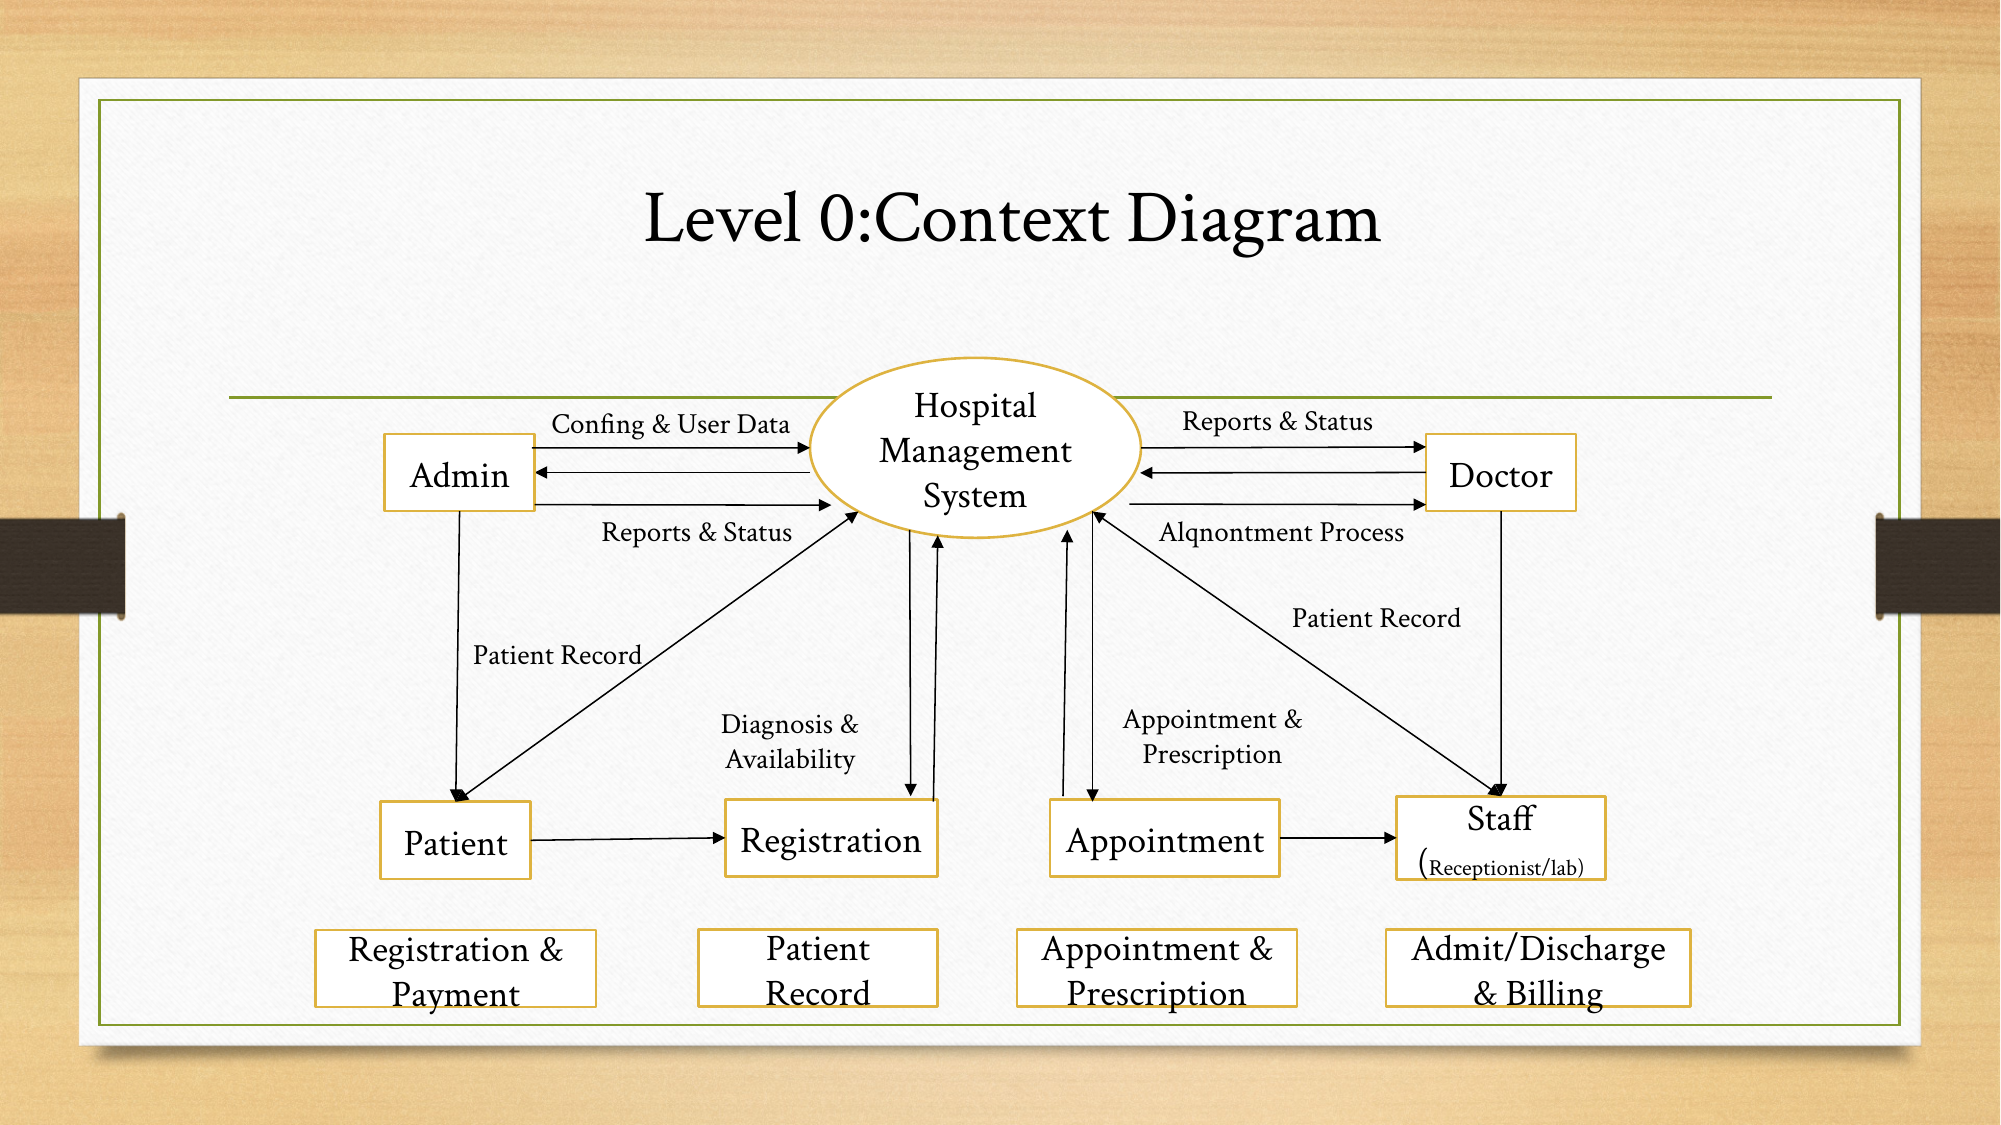

Level 0:Context Diagram
Hospital Management System
Reports & Status
Confing & User Data
Doctor
Admin
Reports & Status
Alqnontment Process
Patient Record
Patient Record
Appointment &
Prescription
Diagnosis &
Availability
Staff
(Receptionist/lab)
Registration
Appointment
Patient
Appointment &
Prescription
Admit/Discharge & Billing
Patient Record
Registration &
Payment